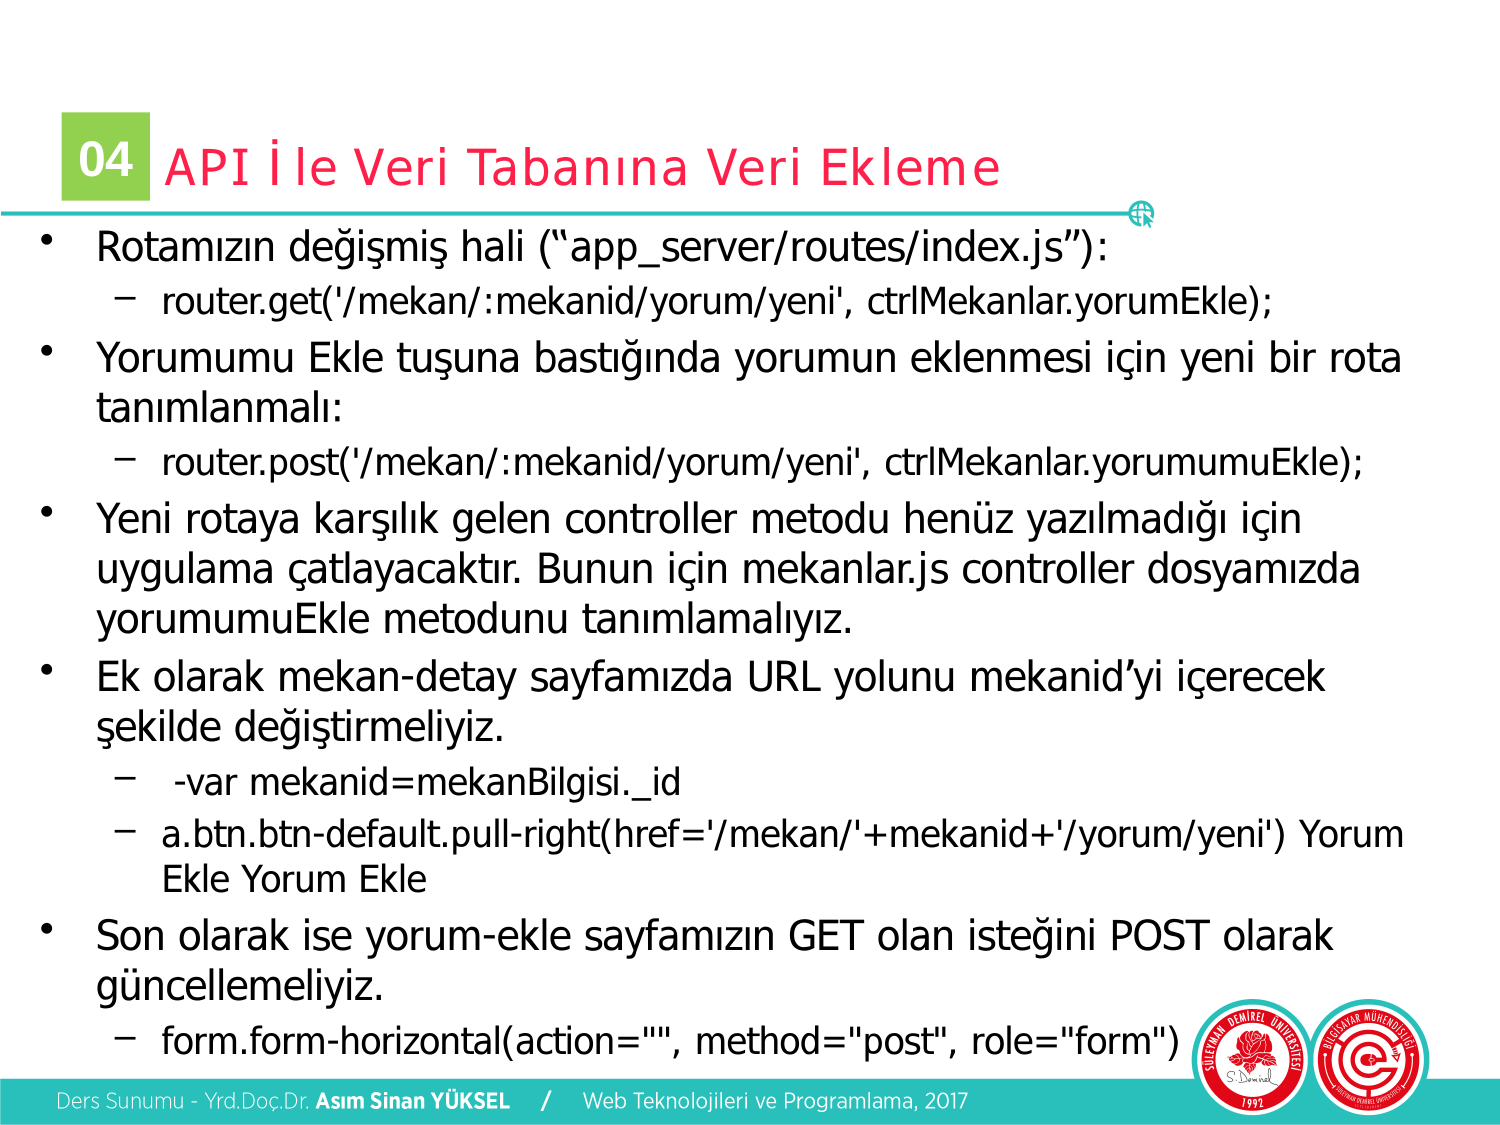

04
# API İle Veri Tabanına Veri Ekleme
Rotamızın değişmiş hali (“app_server/routes/index.js”):
router.get('/mekan/:mekanid/yorum/yeni', ctrlMekanlar.yorumEkle);
Yorumumu Ekle tuşuna bastığında yorumun eklenmesi için yeni bir rota tanımlanmalı:
router.post('/mekan/:mekanid/yorum/yeni', ctrlMekanlar.yorumumuEkle);
Yeni rotaya karşılık gelen controller metodu henüz yazılmadığı için uygulama çatlayacaktır. Bunun için mekanlar.js controller dosyamızda yorumumuEkle metodunu tanımlamalıyız.
Ek olarak mekan-detay sayfamızda URL yolunu mekanid’yi içerecek şekilde değiştirmeliyiz.
 -var mekanid=mekanBilgisi._id
a.btn.btn-default.pull-right(href='/mekan/'+mekanid+'/yorum/yeni') Yorum Ekle Yorum Ekle
Son olarak ise yorum-ekle sayfamızın GET olan isteğini POST olarak güncellemeliyiz.
form.form-horizontal(action="", method="post", role="form")